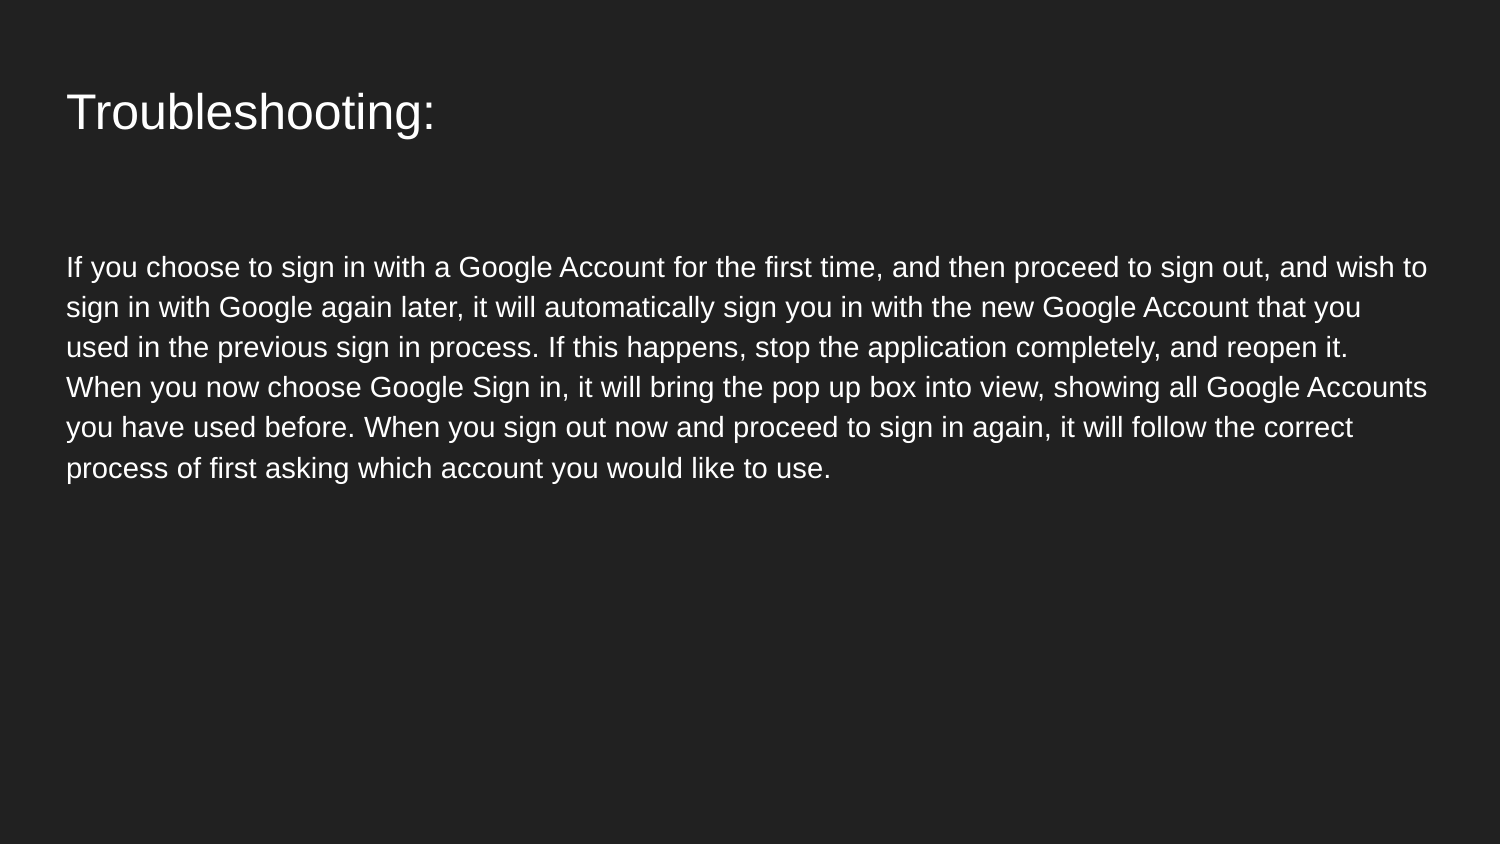

# Troubleshooting:
If you choose to sign in with a Google Account for the first time, and then proceed to sign out, and wish to sign in with Google again later, it will automatically sign you in with the new Google Account that you used in the previous sign in process. If this happens, stop the application completely, and reopen it. When you now choose Google Sign in, it will bring the pop up box into view, showing all Google Accounts you have used before. When you sign out now and proceed to sign in again, it will follow the correct process of first asking which account you would like to use.